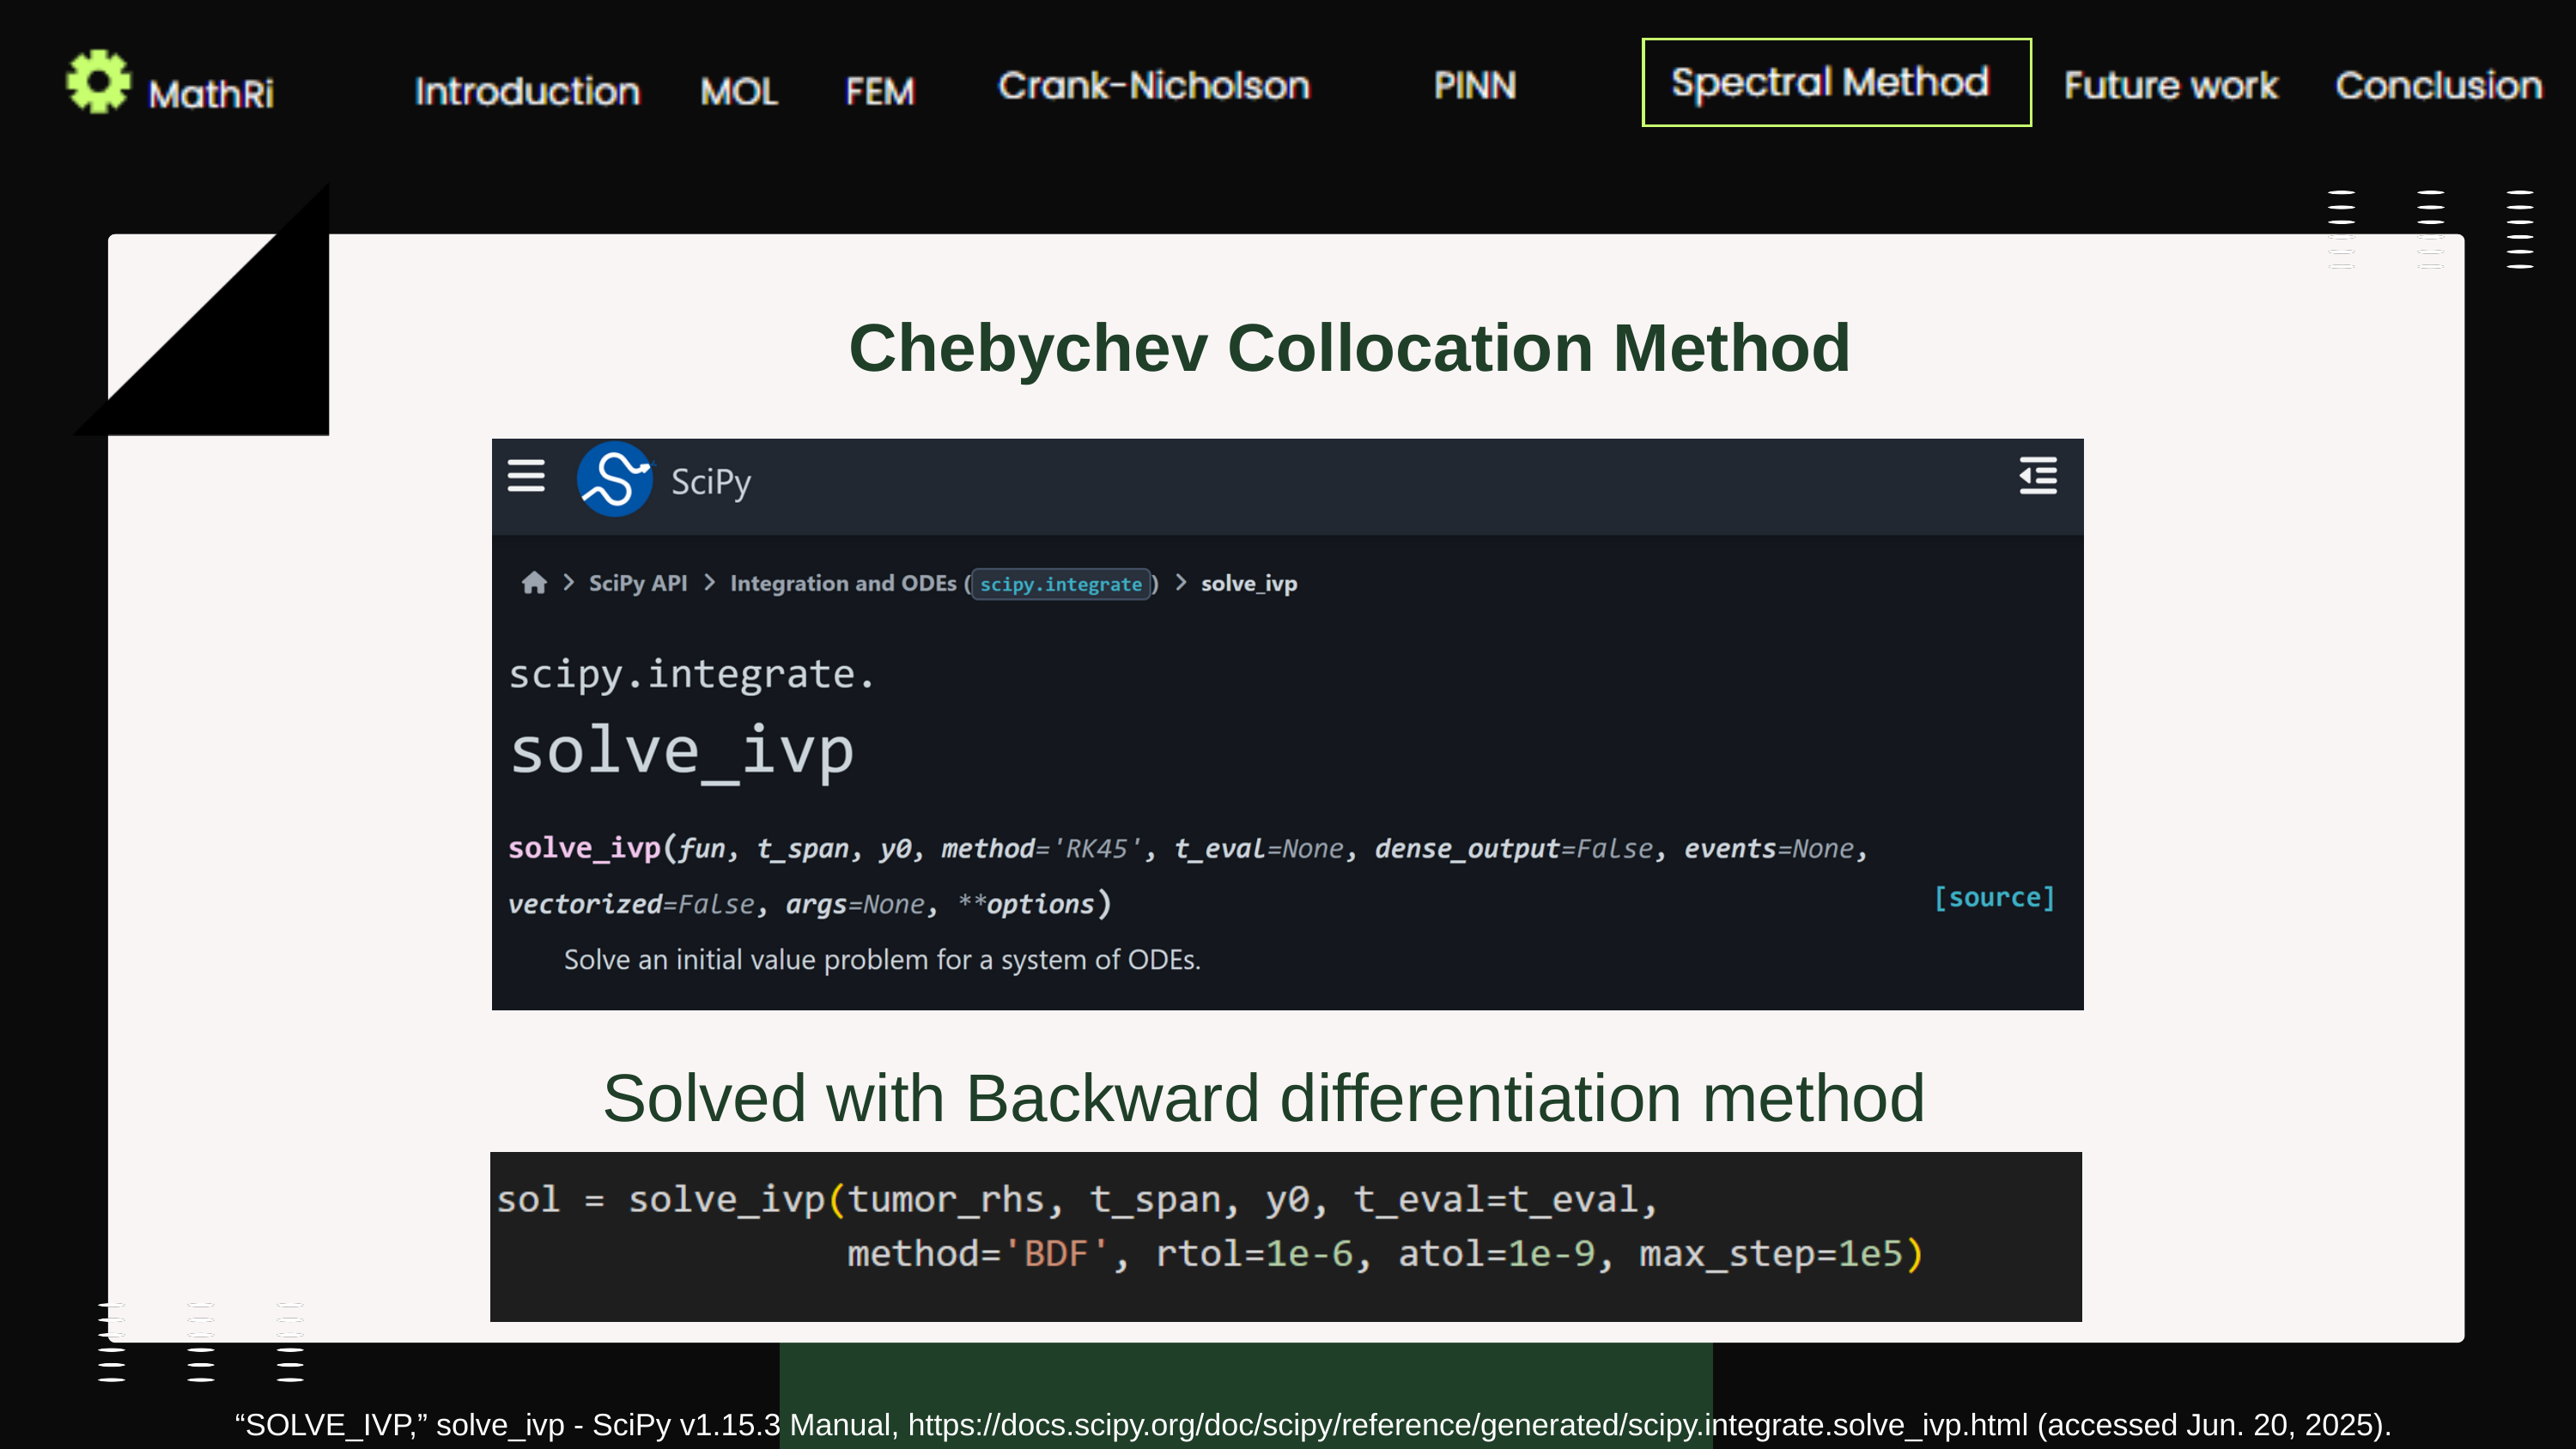

Chebychev Collocation Method

Solved with Backward differentiation method

 “SOLVE_IVP,” solve_ivp - SciPy v1.15.3 Manual, https://docs.scipy.org/doc/scipy/reference/generated/scipy.integrate.solve_ivp.html (accessed Jun. 20, 2025).